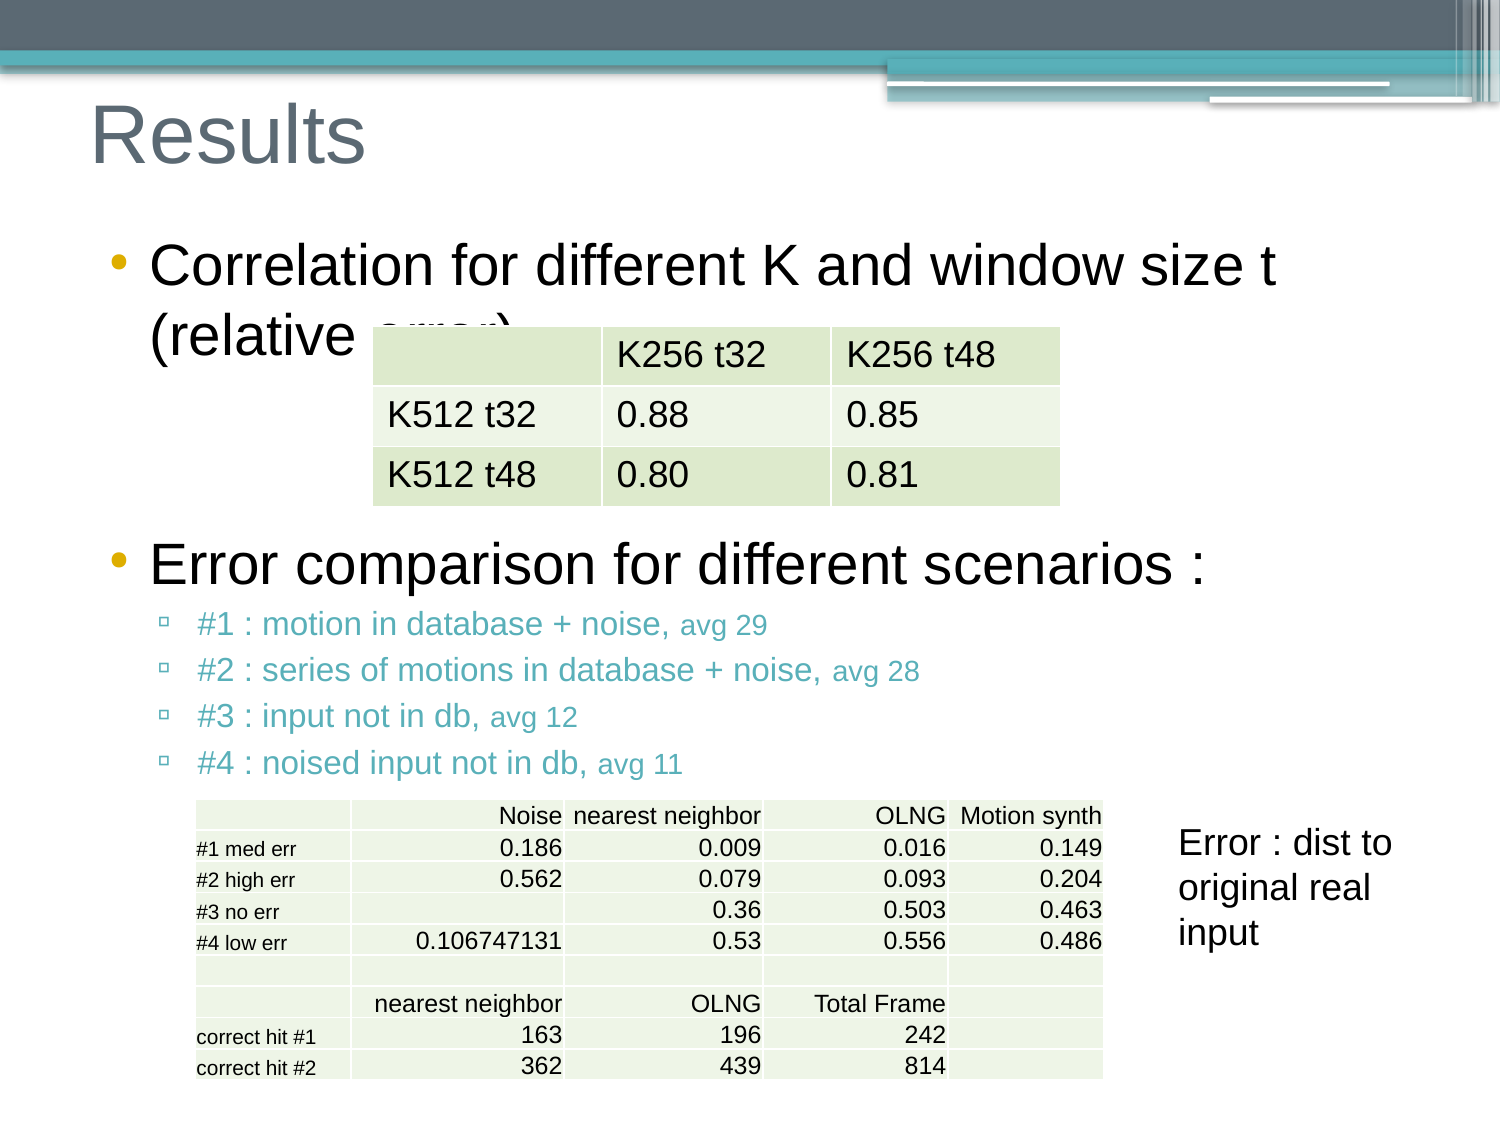

# Results
Correlation for different K and window size t (relative error)

Error comparison for different scenarios :
#1 : motion in database + noise, avg 29
#2 : series of motions in database + noise, avg 28
#3 : input not in db, avg 12
#4 : noised input not in db, avg 11

|  | K256 t32 | K256 t48 |
| --- | --- | --- |
| K512 t32 | 0.88 | 0.85 |
| K512 t48 | 0.80 | 0.81 |
|  | Noise | nearest neighbor | OLNG | Motion synth |
| --- | --- | --- | --- | --- |
| #1 med err | 0.186 | 0.009 | 0.016 | 0.149 |
| #2 high err | 0.562 | 0.079 | 0.093 | 0.204 |
| #3 no err |  | 0.36 | 0.503 | 0.463 |
| #4 low err | 0.106747131 | 0.53 | 0.556 | 0.486 |
|  |  |  |  |  |
|  | nearest neighbor | OLNG | Total Frame |  |
| correct hit #1 | 163 | 196 | 242 |  |
| correct hit #2 | 362 | 439 | 814 |  |
Error : dist to original real input